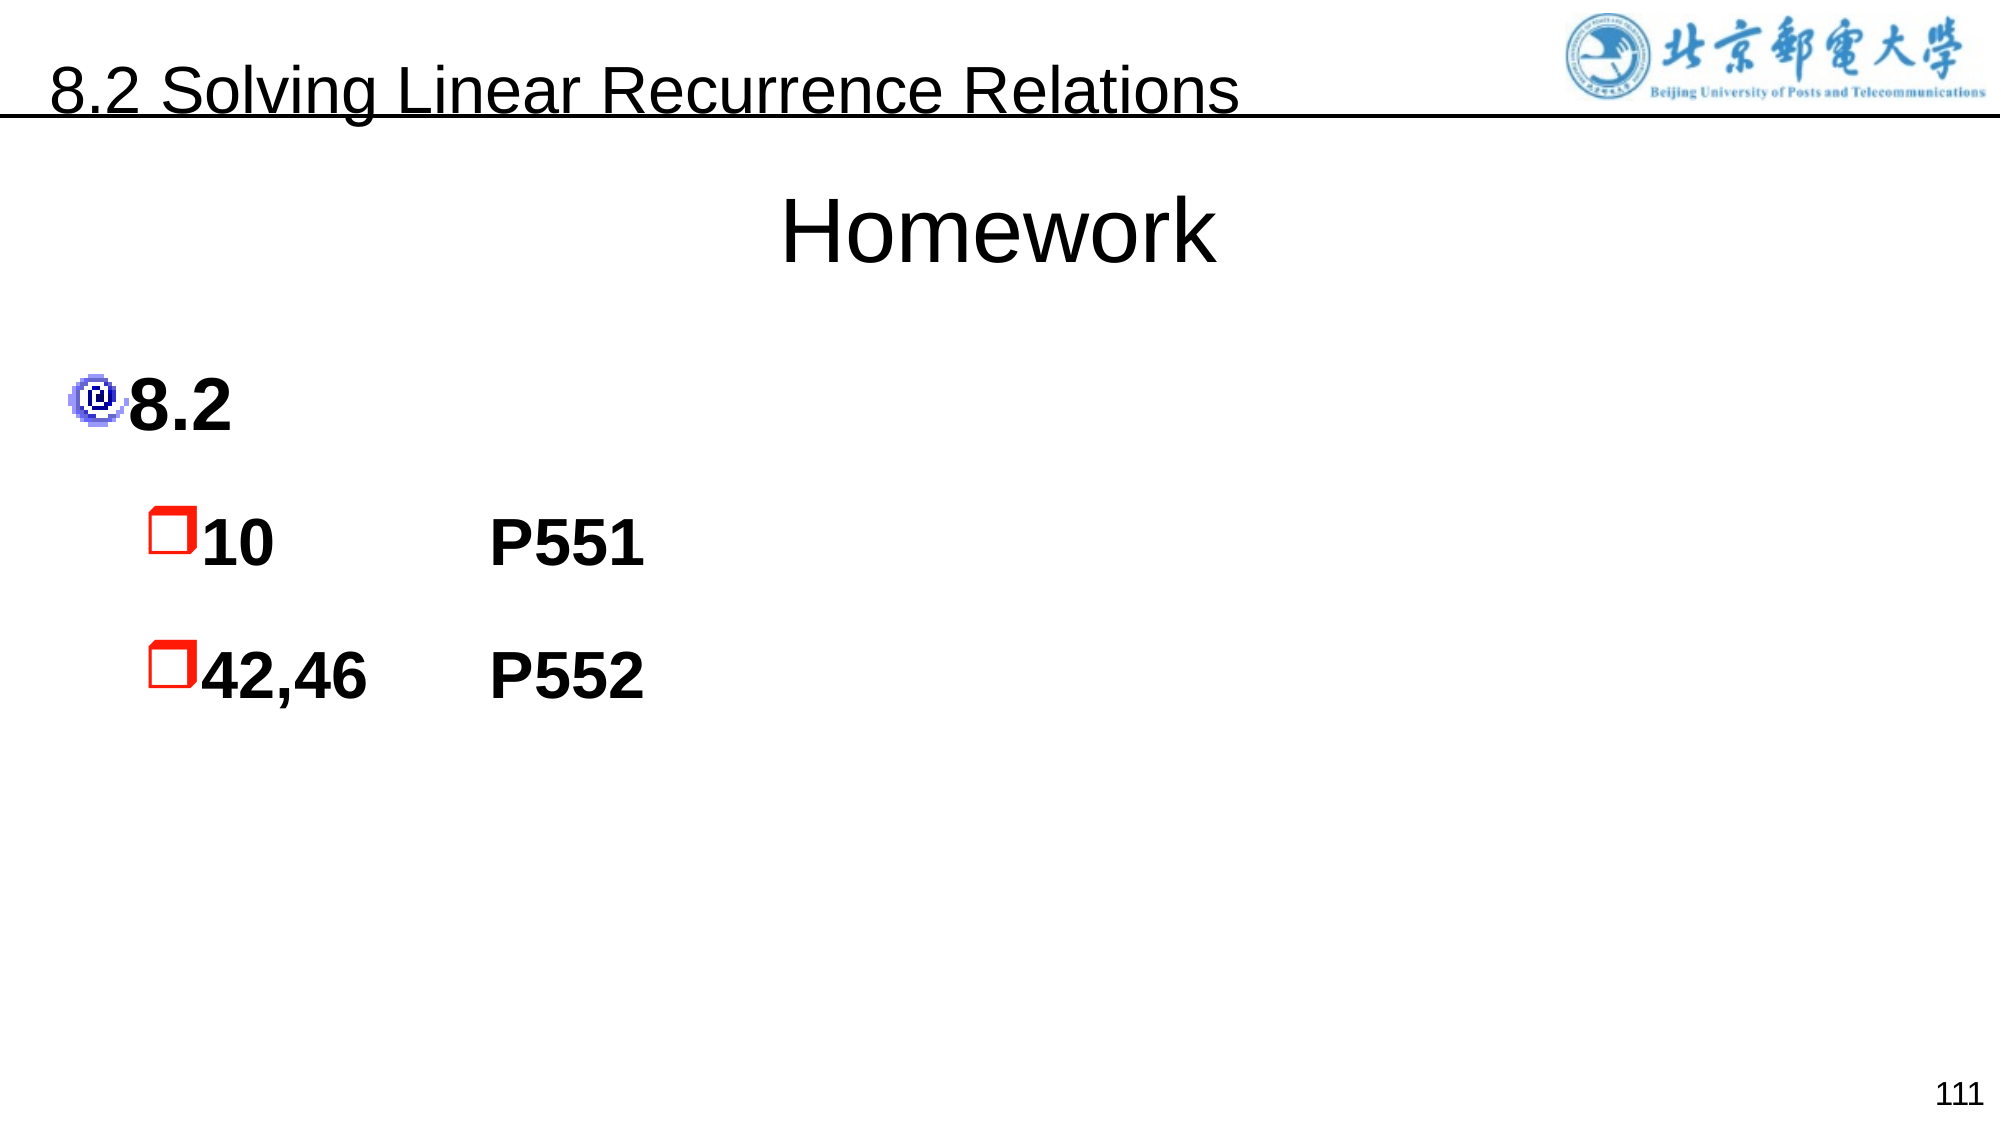

8.2 Solving Linear Recurrence Relations
Homework
8.2
10 		P551
42,46	P552